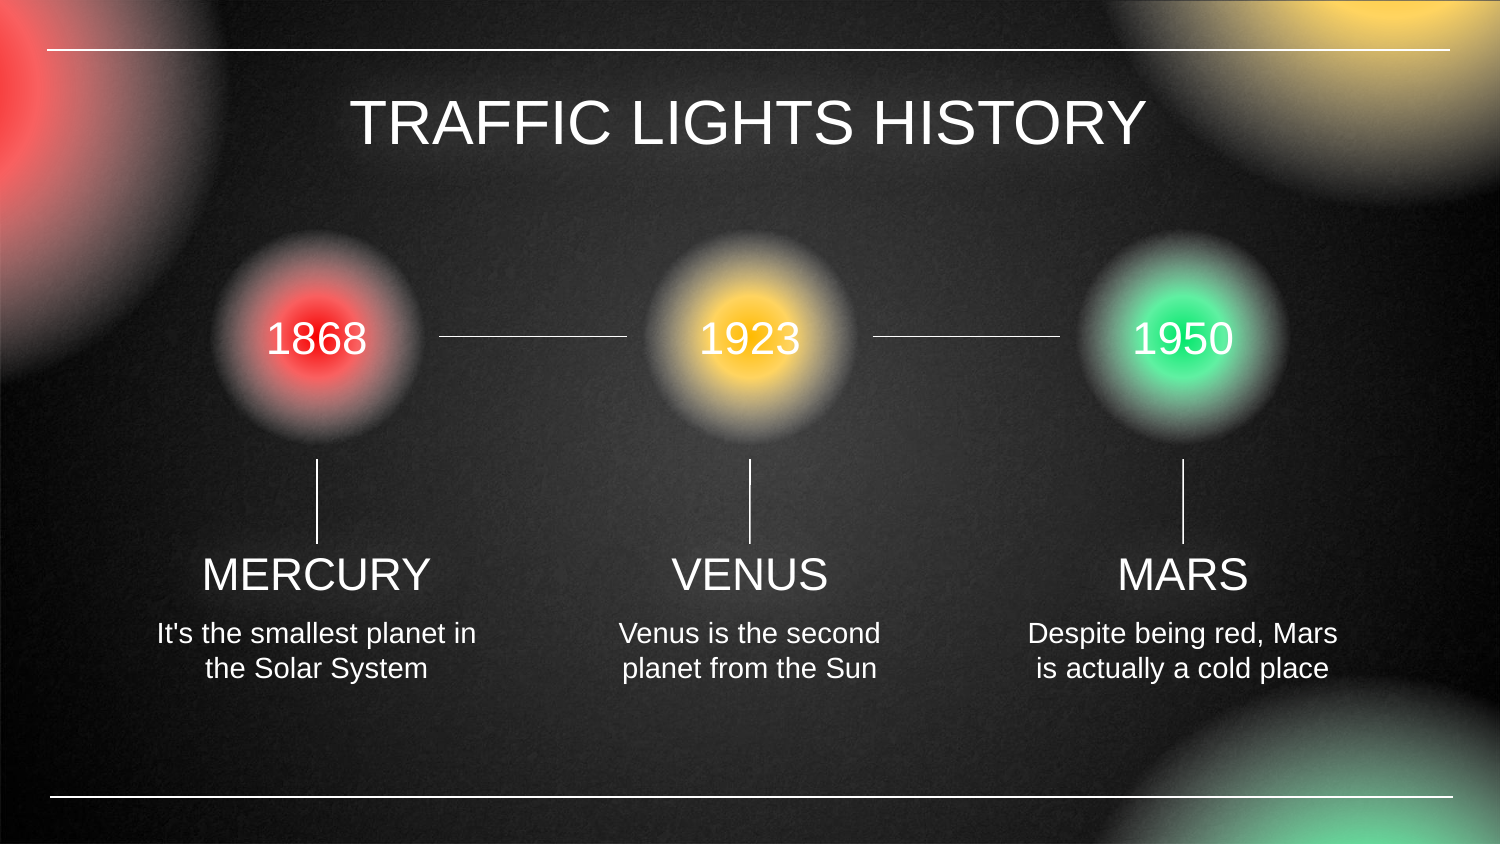

# TRAFFIC LIGHTS HISTORY
1868
1923
1950
MERCURY
VENUS
MARS
It's the smallest planet in the Solar System
Venus is the second planet from the Sun
Despite being red, Mars is actually a cold place